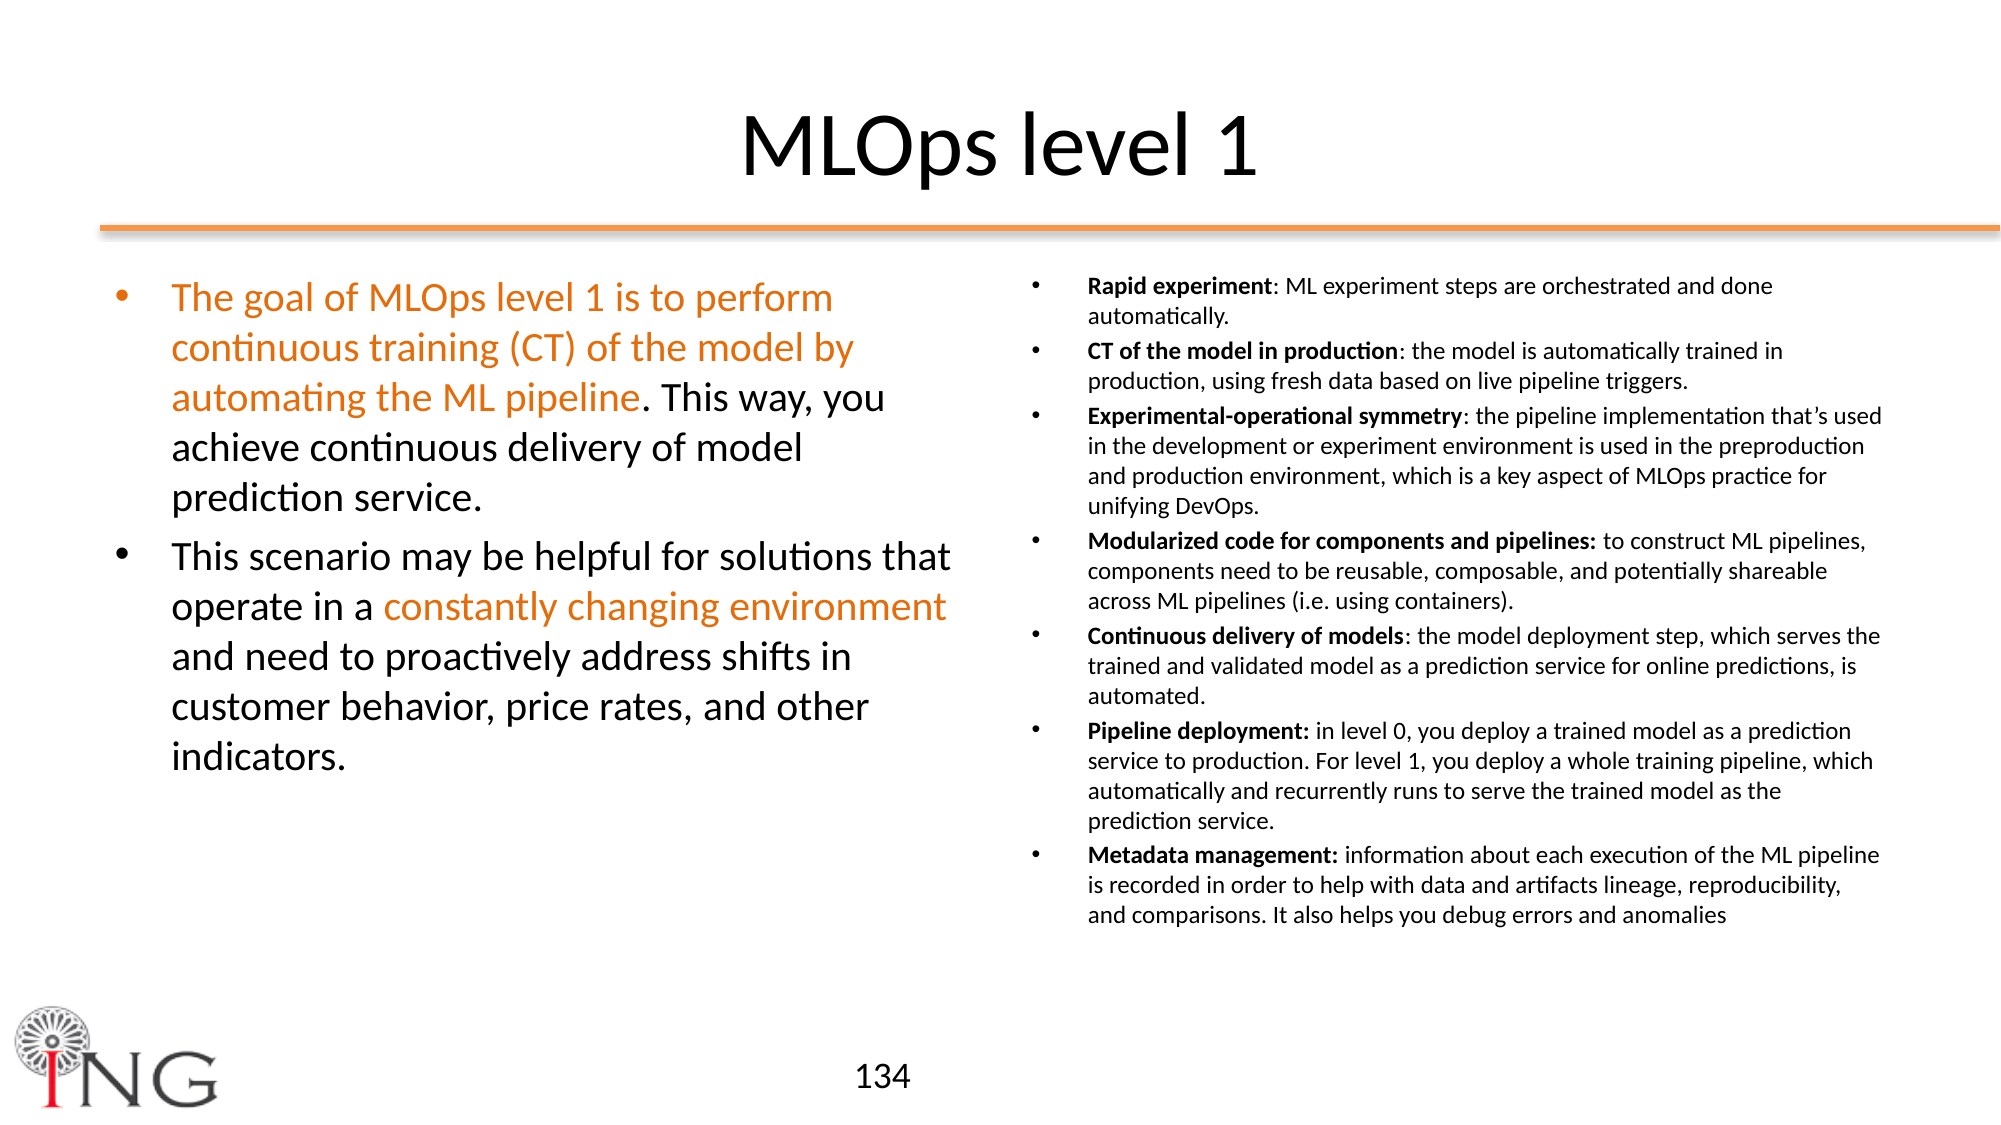

# MLOps level 1
The goal of MLOps level 1 is to perform continuous training (CT) of the model by automating the ML pipeline. This way, you achieve continuous delivery of model prediction service.
This scenario may be helpful for solutions that operate in a constantly changing environment and need to proactively address shifts in customer behavior, price rates, and other indicators.
Rapid experiment: ML experiment steps are orchestrated and done automatically.
CT of the model in production: the model is automatically trained in production, using fresh data based on live pipeline triggers.
Experimental-operational symmetry: the pipeline implementation that’s used in the development or experiment environment is used in the preproduction and production environment, which is a key aspect of MLOps practice for unifying DevOps.
Modularized code for components and pipelines: to construct ML pipelines, components need to be reusable, composable, and potentially shareable across ML pipelines (i.e. using containers).
Continuous delivery of models: the model deployment step, which serves the trained and validated model as a prediction service for online predictions, is automated.
Pipeline deployment: in level 0, you deploy a trained model as a prediction service to production. For level 1, you deploy a whole training pipeline, which automatically and recurrently runs to serve the trained model as the prediction service.
Metadata management: information about each execution of the ML pipeline is recorded in order to help with data and artifacts lineage, reproducibility, and comparisons. It also helps you debug errors and anomalies

134